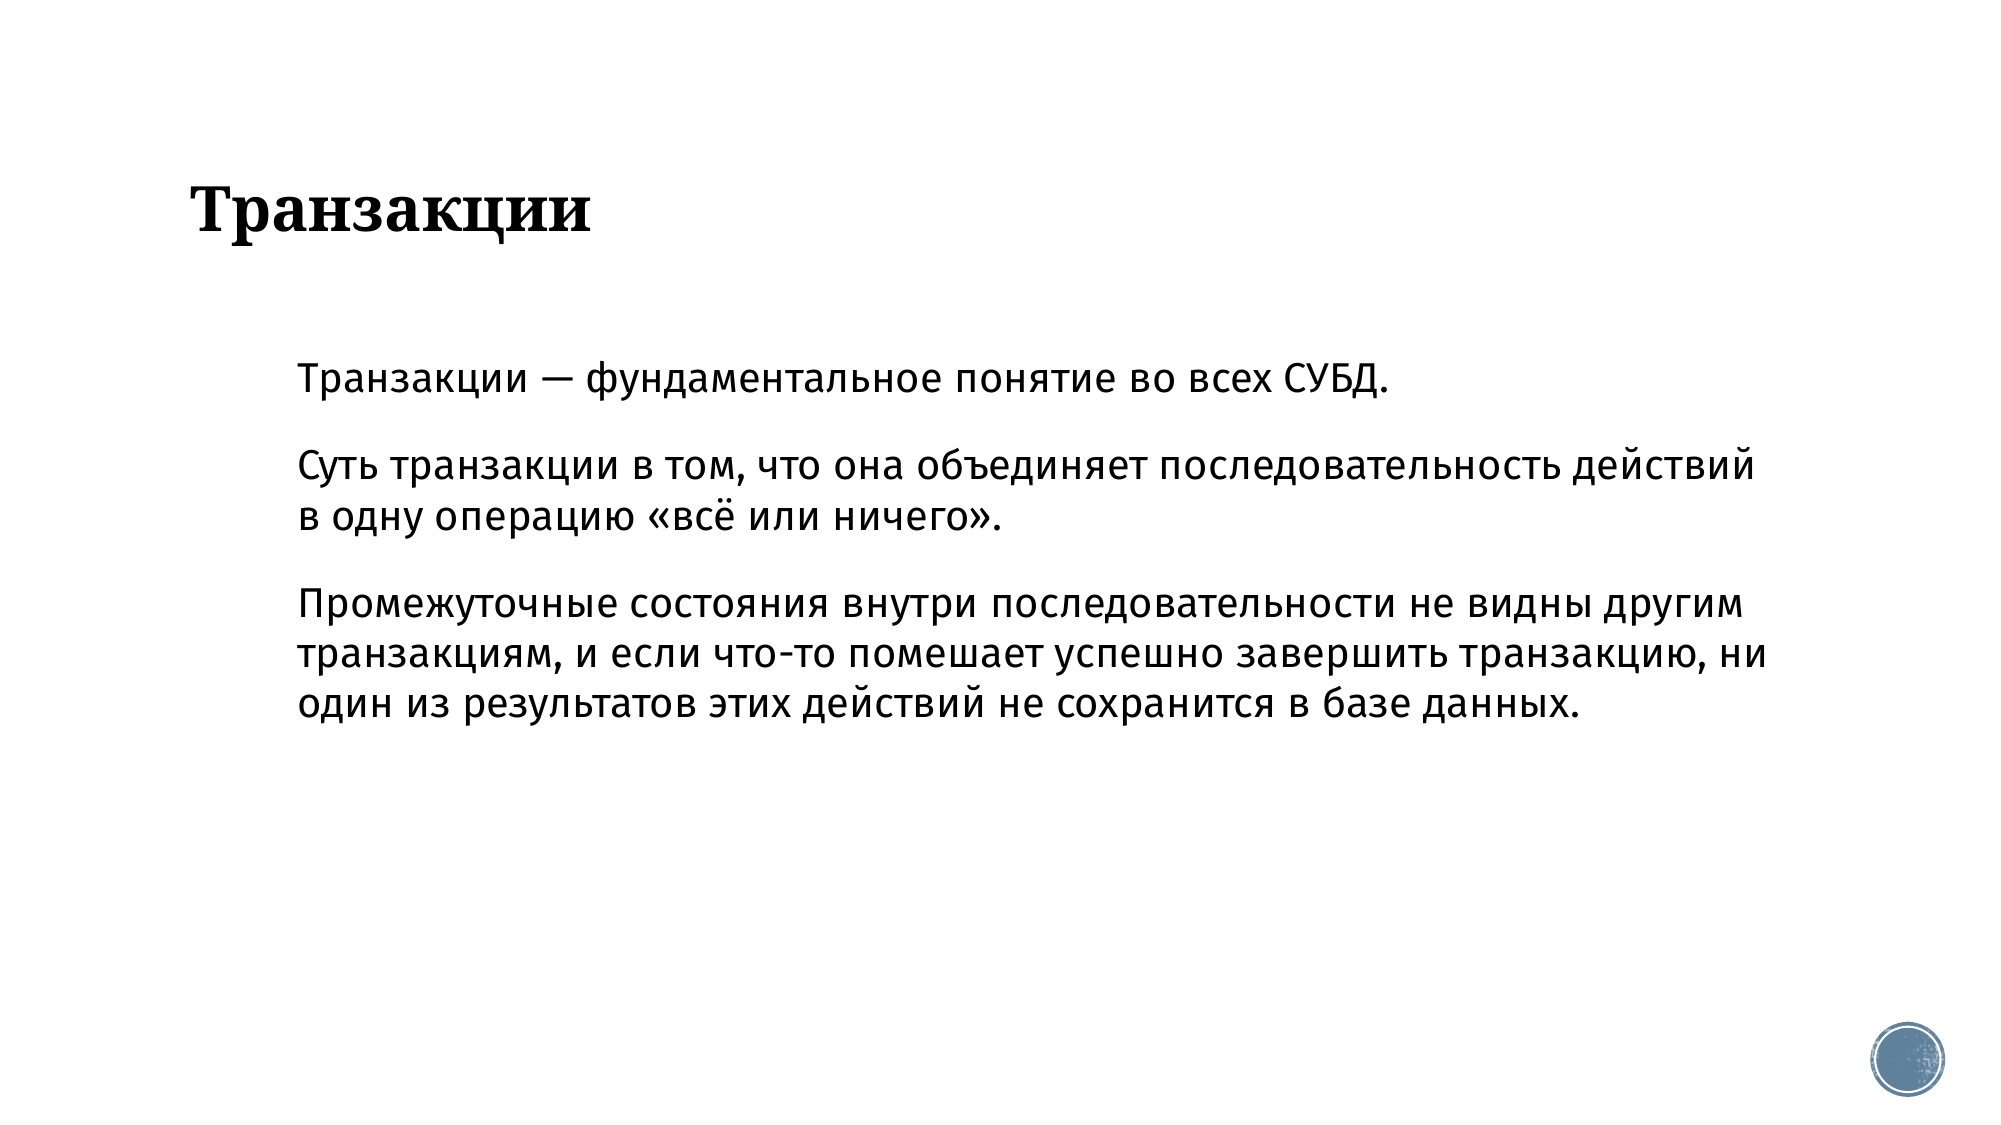

# Транзакции
Транзакции — фундаментальное понятие во всех СУБД.
Суть транзакции в том, что она объединяет последовательность действий в одну операцию «всё или ничего».
Промежуточные состояния внутри последовательности не видны другим транзакциям, и если что-то помешает успешно завершить транзакцию, ни один из результатов этих действий не сохранится в базе данных.